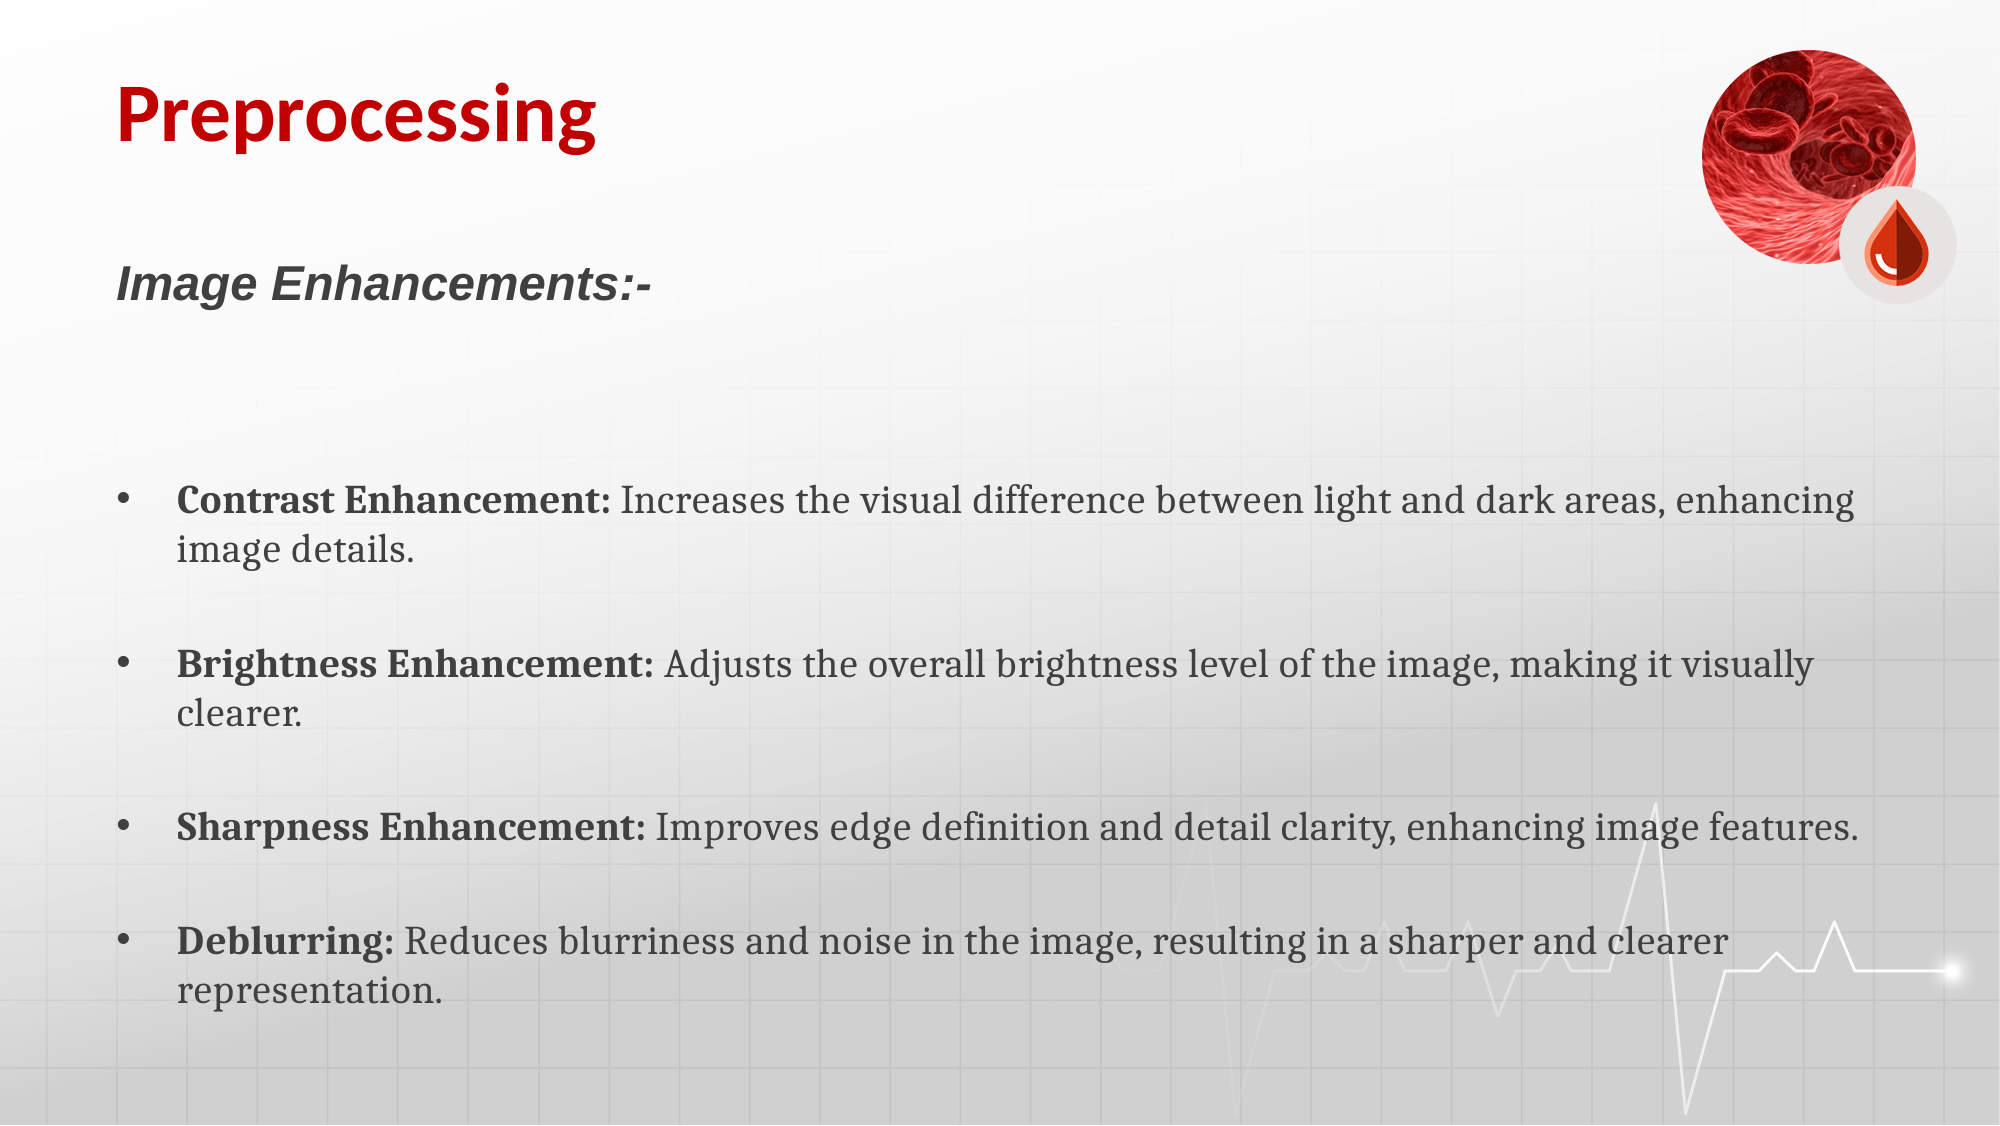

# Preprocessing
Image Enhancements:-

Contrast Enhancement: Increases the visual difference between light and dark areas, enhancing image details.

Brightness Enhancement: Adjusts the overall brightness level of the image, making it visually clearer.

Sharpness Enhancement: Improves edge definition and detail clarity, enhancing image features.

Deblurring: Reduces blurriness and noise in the image, resulting in a sharper and clearer representation.